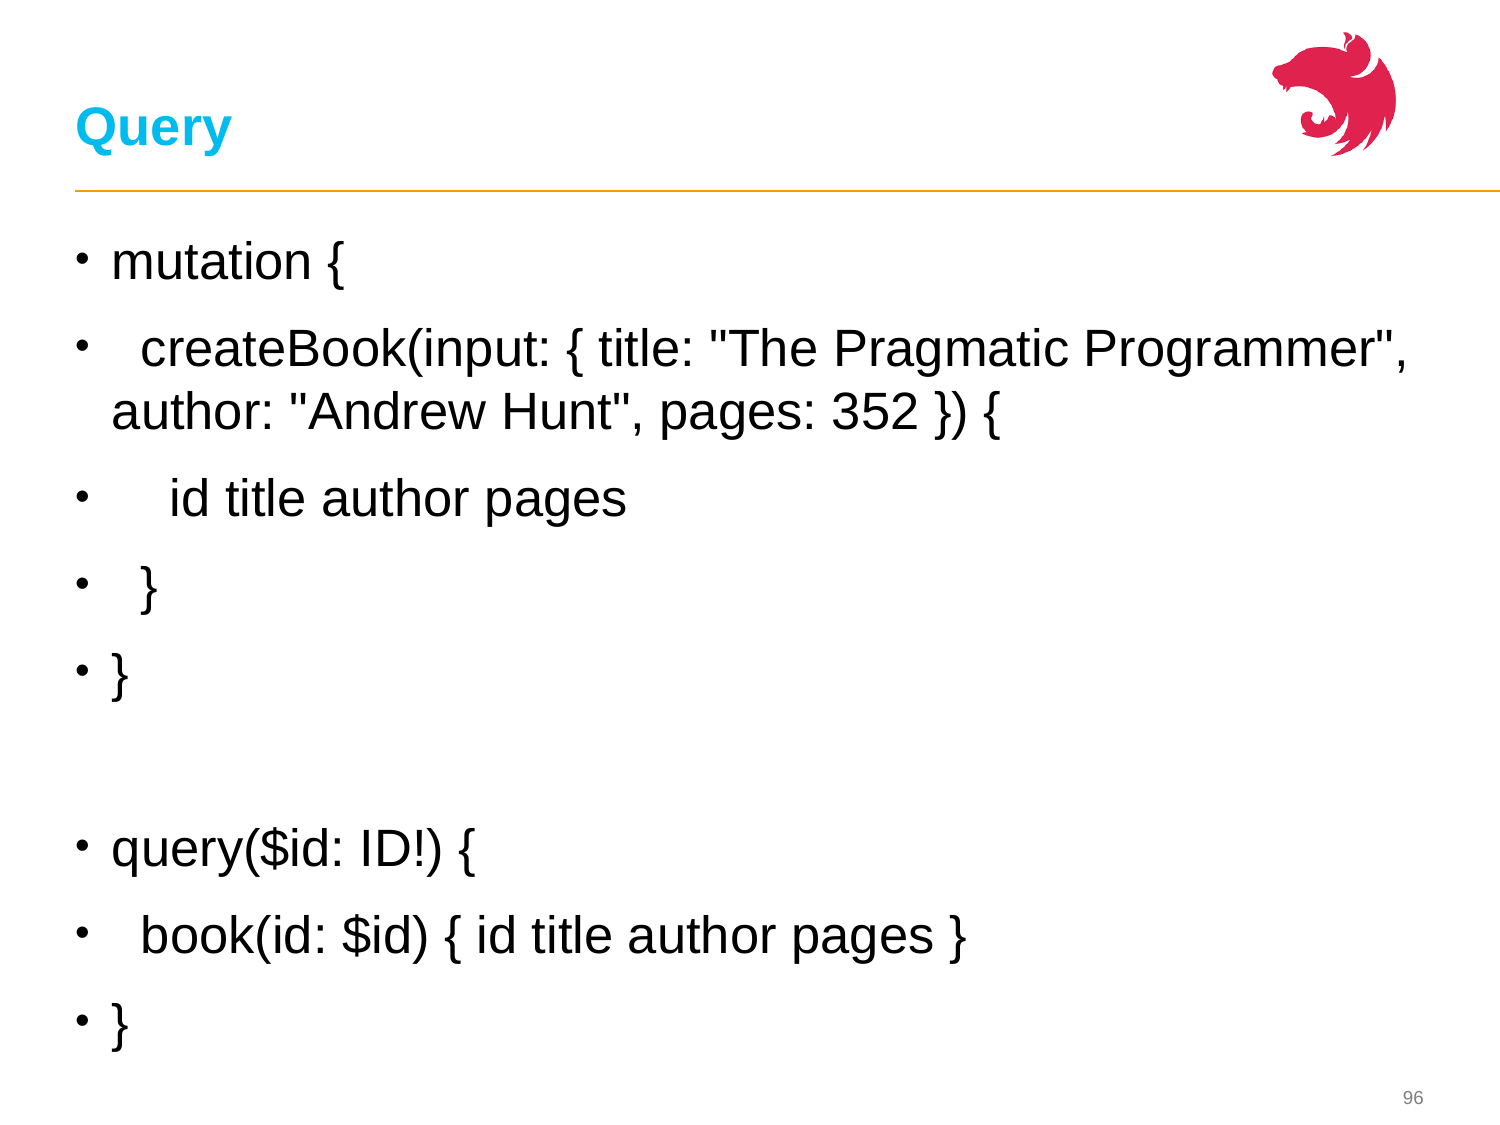

# Query
mutation {
  createBook(input: { title: "The Pragmatic Programmer", author: "Andrew Hunt", pages: 352 }) {
    id title author pages
  }
}

query($id: ID!) {
  book(id: $id) { id title author pages }
}